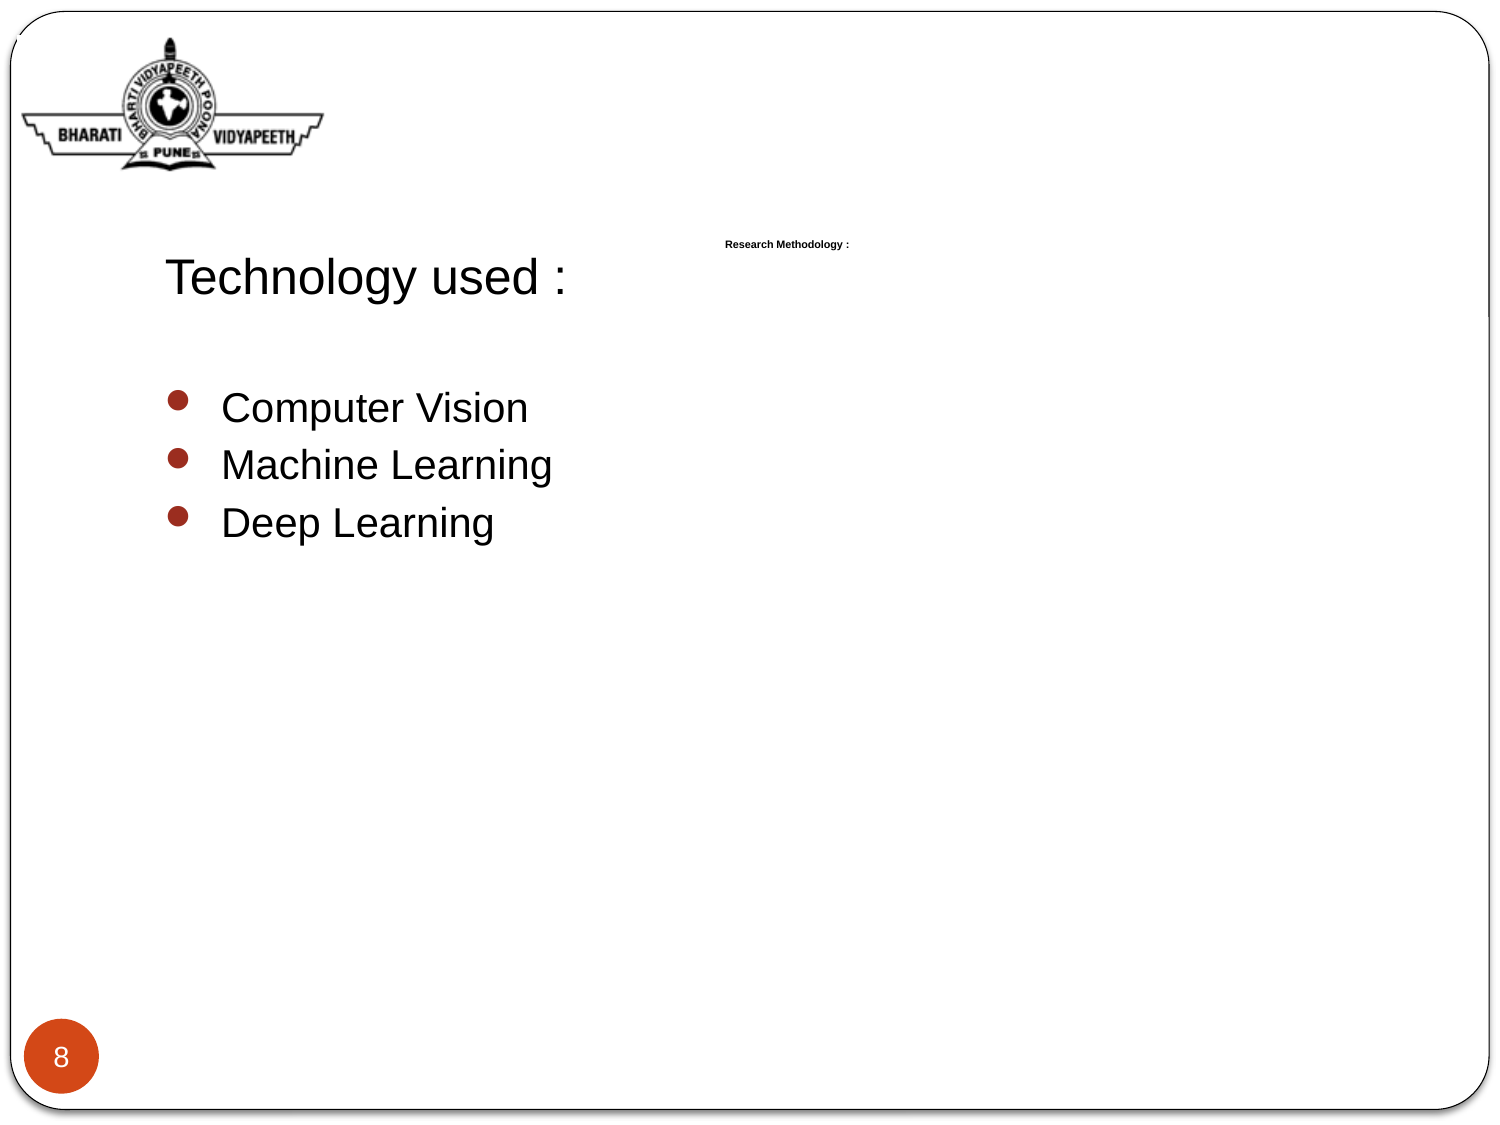

# Research Methodology :
Technology used :

Computer Vision
Machine Learning
Deep Learning

8